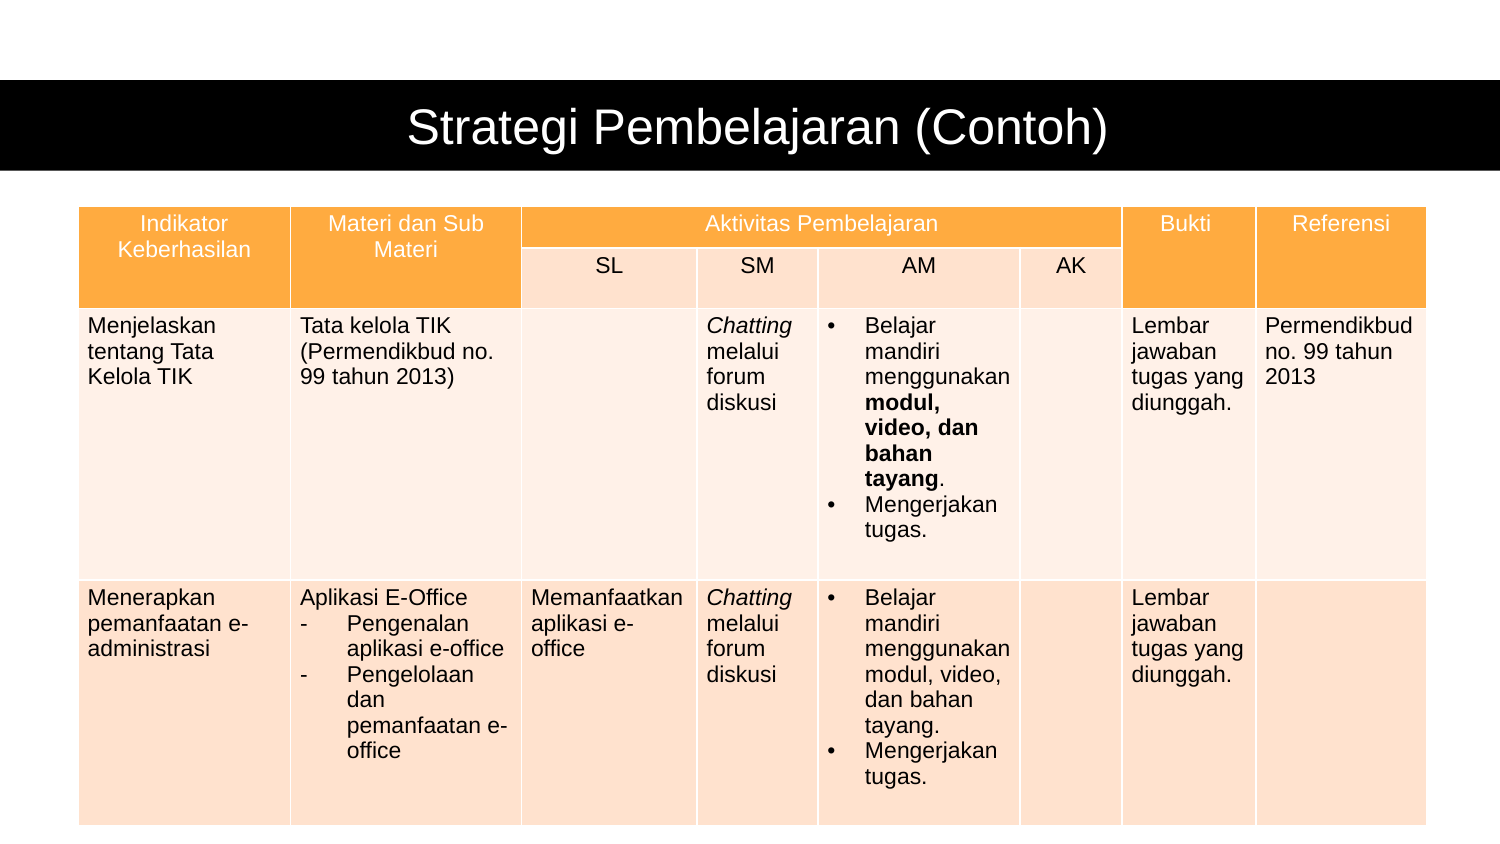

# Strategi Pembelajaran (Contoh)

| Indikator Keberhasilan | Materi dan Sub Materi | Aktivitas Pembelajaran |  |  |  | Bukti | Referensi |
| --- | --- | --- | --- | --- | --- | --- | --- |
|  |  | SL | SM | AM | AK |  |  |
| Menjelaskan tentang Tata Kelola TIK | Tata kelola TIK (Permendikbud no. 99 tahun 2013) |  | Chatting melalui forum diskusi | Belajar mandiri menggunakan modul, video, dan bahan tayang. Mengerjakan tugas. |  | Lembar jawaban tugas yang diunggah. | Permendikbud no. 99 tahun 2013 |
| Menerapkan pemanfaatan e-administrasi | Aplikasi E-Office Pengenalan aplikasi e-office Pengelolaan dan pemanfaatan e-office | Memanfaatkan aplikasi e-office | Chatting melalui forum diskusi | Belajar mandiri menggunakan modul, video, dan bahan tayang. Mengerjakan tugas. |  | Lembar jawaban tugas yang diunggah. |  |